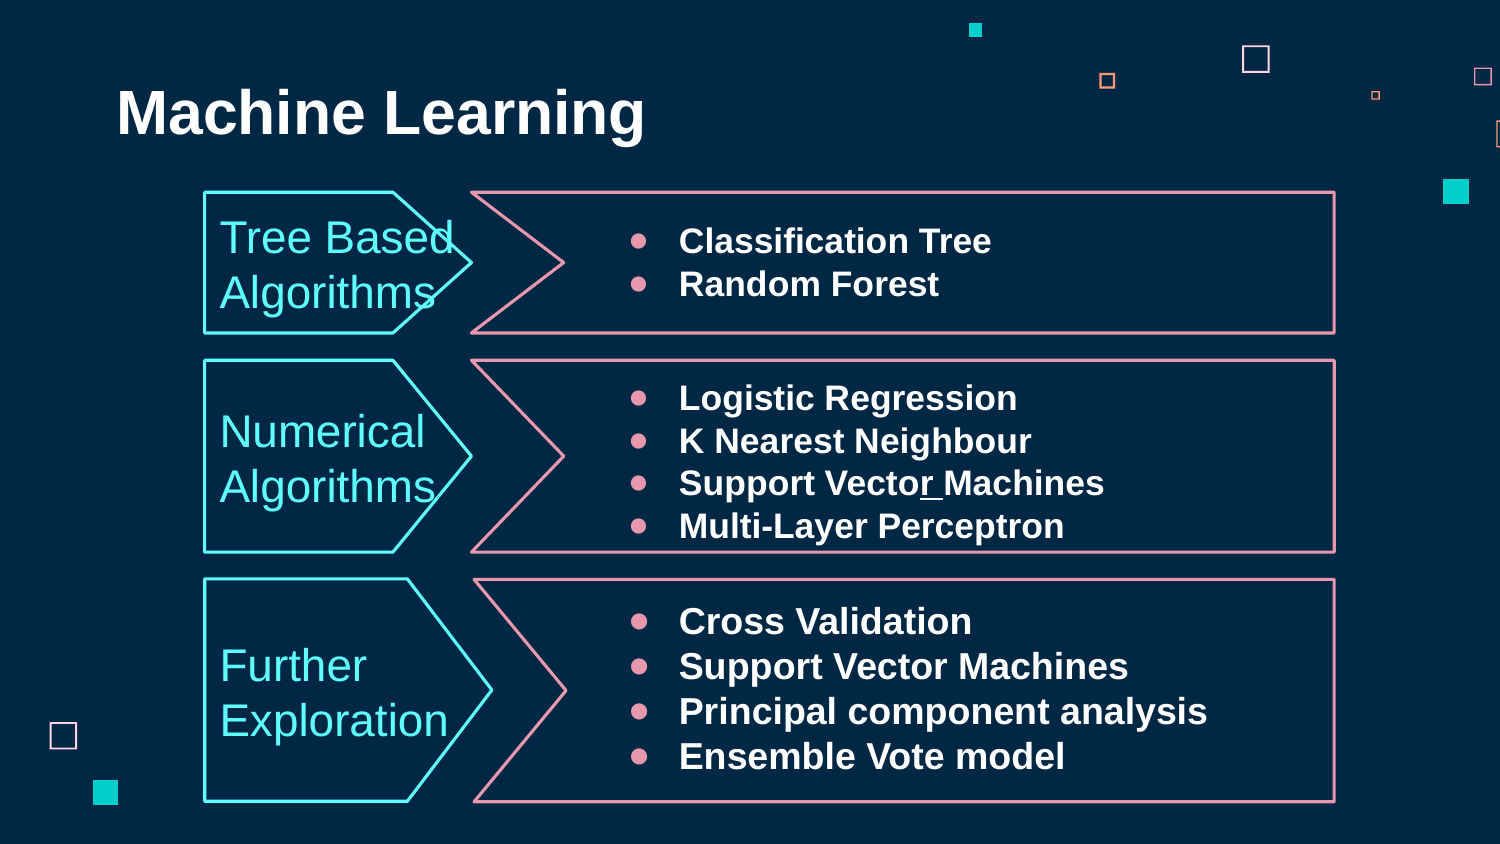

# Machine Learning
Tree Based Algorithms

Classification Tree
Random Forest
Numerical Algorithms

Logistic Regression
K Nearest Neighbour
Support Vector Machines
Multi-Layer Perceptron
Further Exploration

Cross Validation
Support Vector Machines
Principal component analysis
Ensemble Vote model